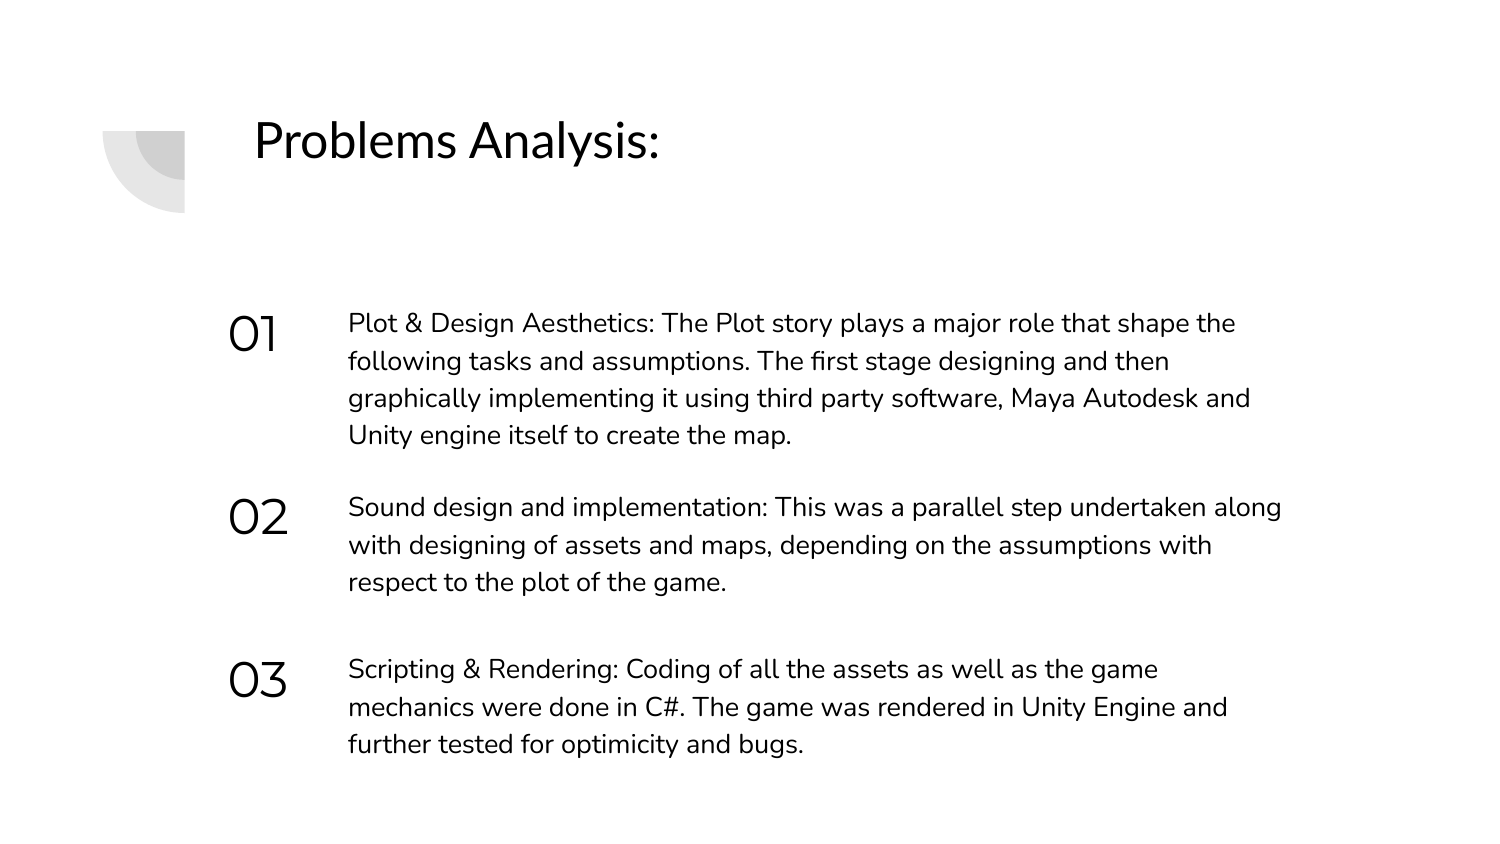

Problems Analysis:
01

Plot & Design Aesthetics: The Plot story plays a major role that shape the following tasks and assumptions. The first stage designing and then graphically implementing it using third party software, Maya Autodesk and Unity engine itself to create the map.
Sound design and implementation: This was a parallel step undertaken along with designing of assets and maps, depending on the assumptions with respect to the plot of the game.
02

Scripting & Rendering: Coding of all the assets as well as the game mechanics were done in C#. The game was rendered in Unity Engine and further tested for optimicity and bugs.
03